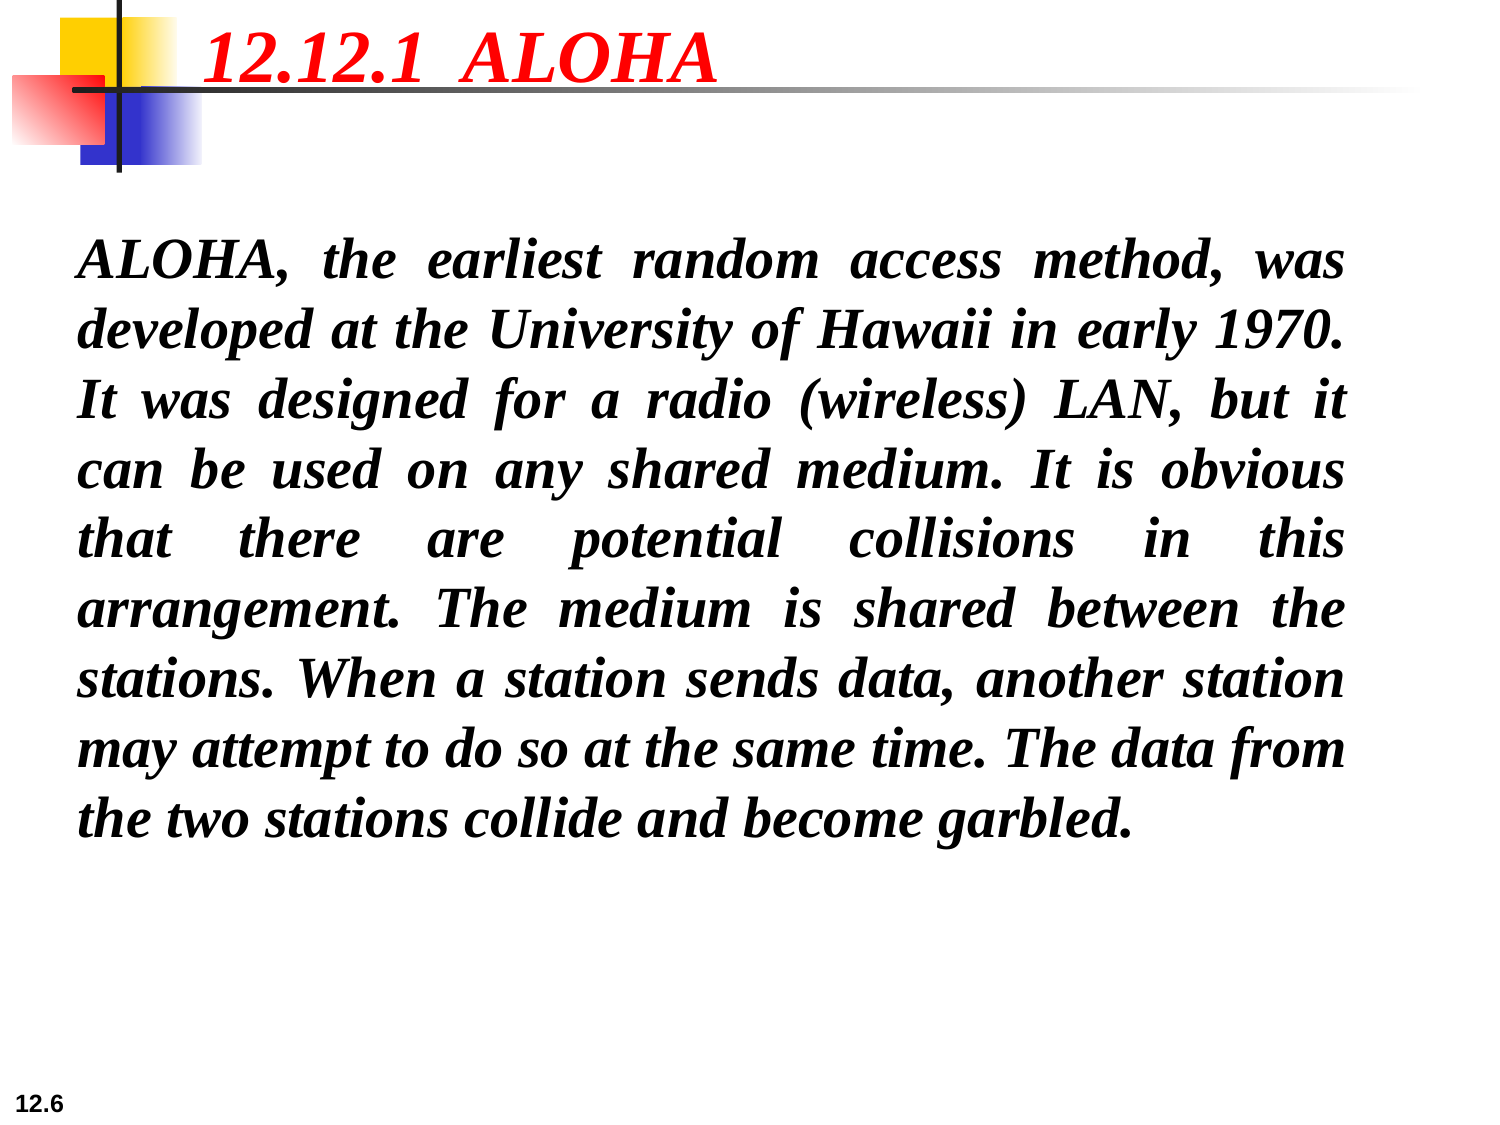

12.12.1  ALOHA

ALOHA, the earliest random access method, was developed at the University of Hawaii in early 1970. It was designed for a radio (wireless) LAN, but it can be used on any shared medium. It is obvious that there are potential collisions in this arrangement. The medium is shared between the stations. When a station sends data, another station may attempt to do so at the same time. The data from the two stations collide and become garbled.
12.6